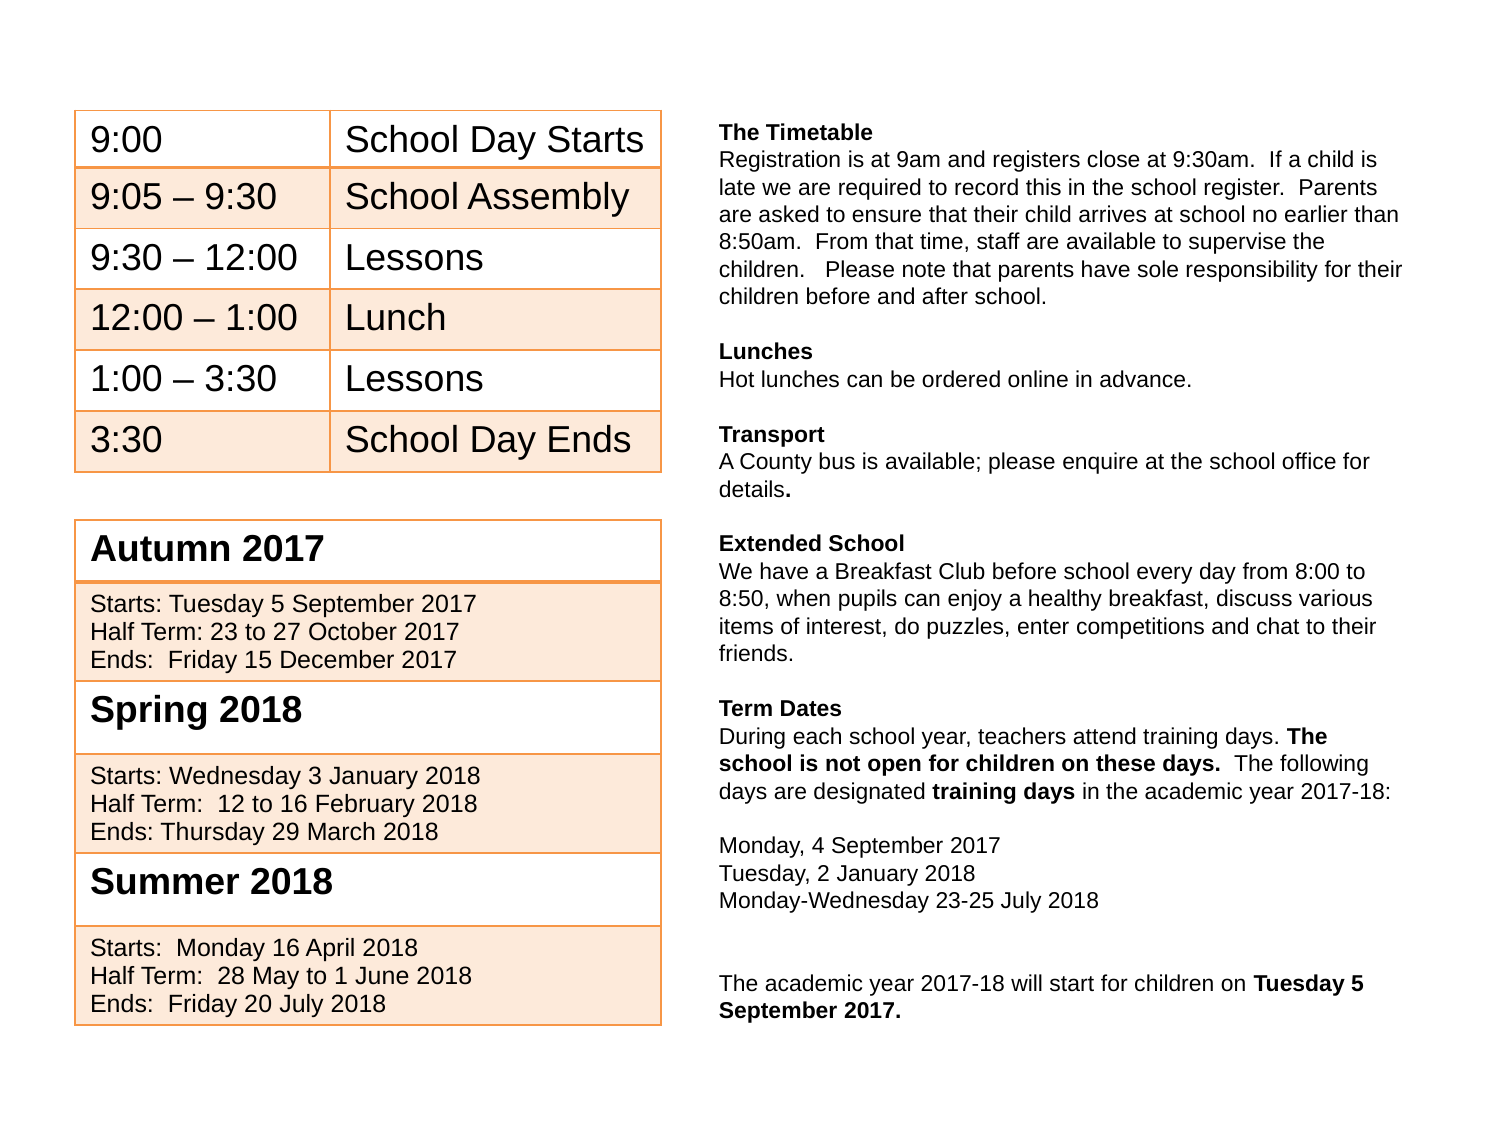

The Timetable
Registration is at 9am and registers close at 9:30am.  If a child is late we are required to record this in the school register.  Parents are asked to ensure that their child arrives at school no earlier than 8:50am.  From that time, staff are available to supervise the children.   Please note that parents have sole responsibility for their children before and after school.

Lunches
Hot lunches can be ordered online in advance.

Transport
A County bus is available; please enquire at the school office for details.

Extended School
We have a Breakfast Club before school every day from 8:00 to 8:50, when pupils can enjoy a healthy breakfast, discuss various items of interest, do puzzles, enter competitions and chat to their friends.

Term Dates
During each school year, teachers attend training days. The school is not open for children on these days.  The following days are designated training days in the academic year 2017-18:

Monday, 4 September 2017
Tuesday, 2 January 2018
Monday-Wednesday 23-25 July 2018

The academic year 2017-18 will start for children on Tuesday 5 September 2017.
| 9:00 | School Day Starts |
| --- | --- |
| 9:05 – 9:30 | School Assembly |
| 9:30 – 12:00 | Lessons |
| 12:00 – 1:00 | Lunch |
| 1:00 – 3:30 | Lessons |
| 3:30 | School Day Ends |

| Autumn 2017 |
| --- |
| Starts: Tuesday 5 September 2017 Half Term: 23 to 27 October 2017 Ends: Friday 15 December 2017 |
| Spring 2018 |
| Starts: Wednesday 3 January 2018 Half Term: 12 to 16 February 2018 Ends: Thursday 29 March 2018 |
| Summer 2018 |
| Starts: Monday 16 April 2018 Half Term: 28 May to 1 June 2018 Ends: Friday 20 July 2018 |